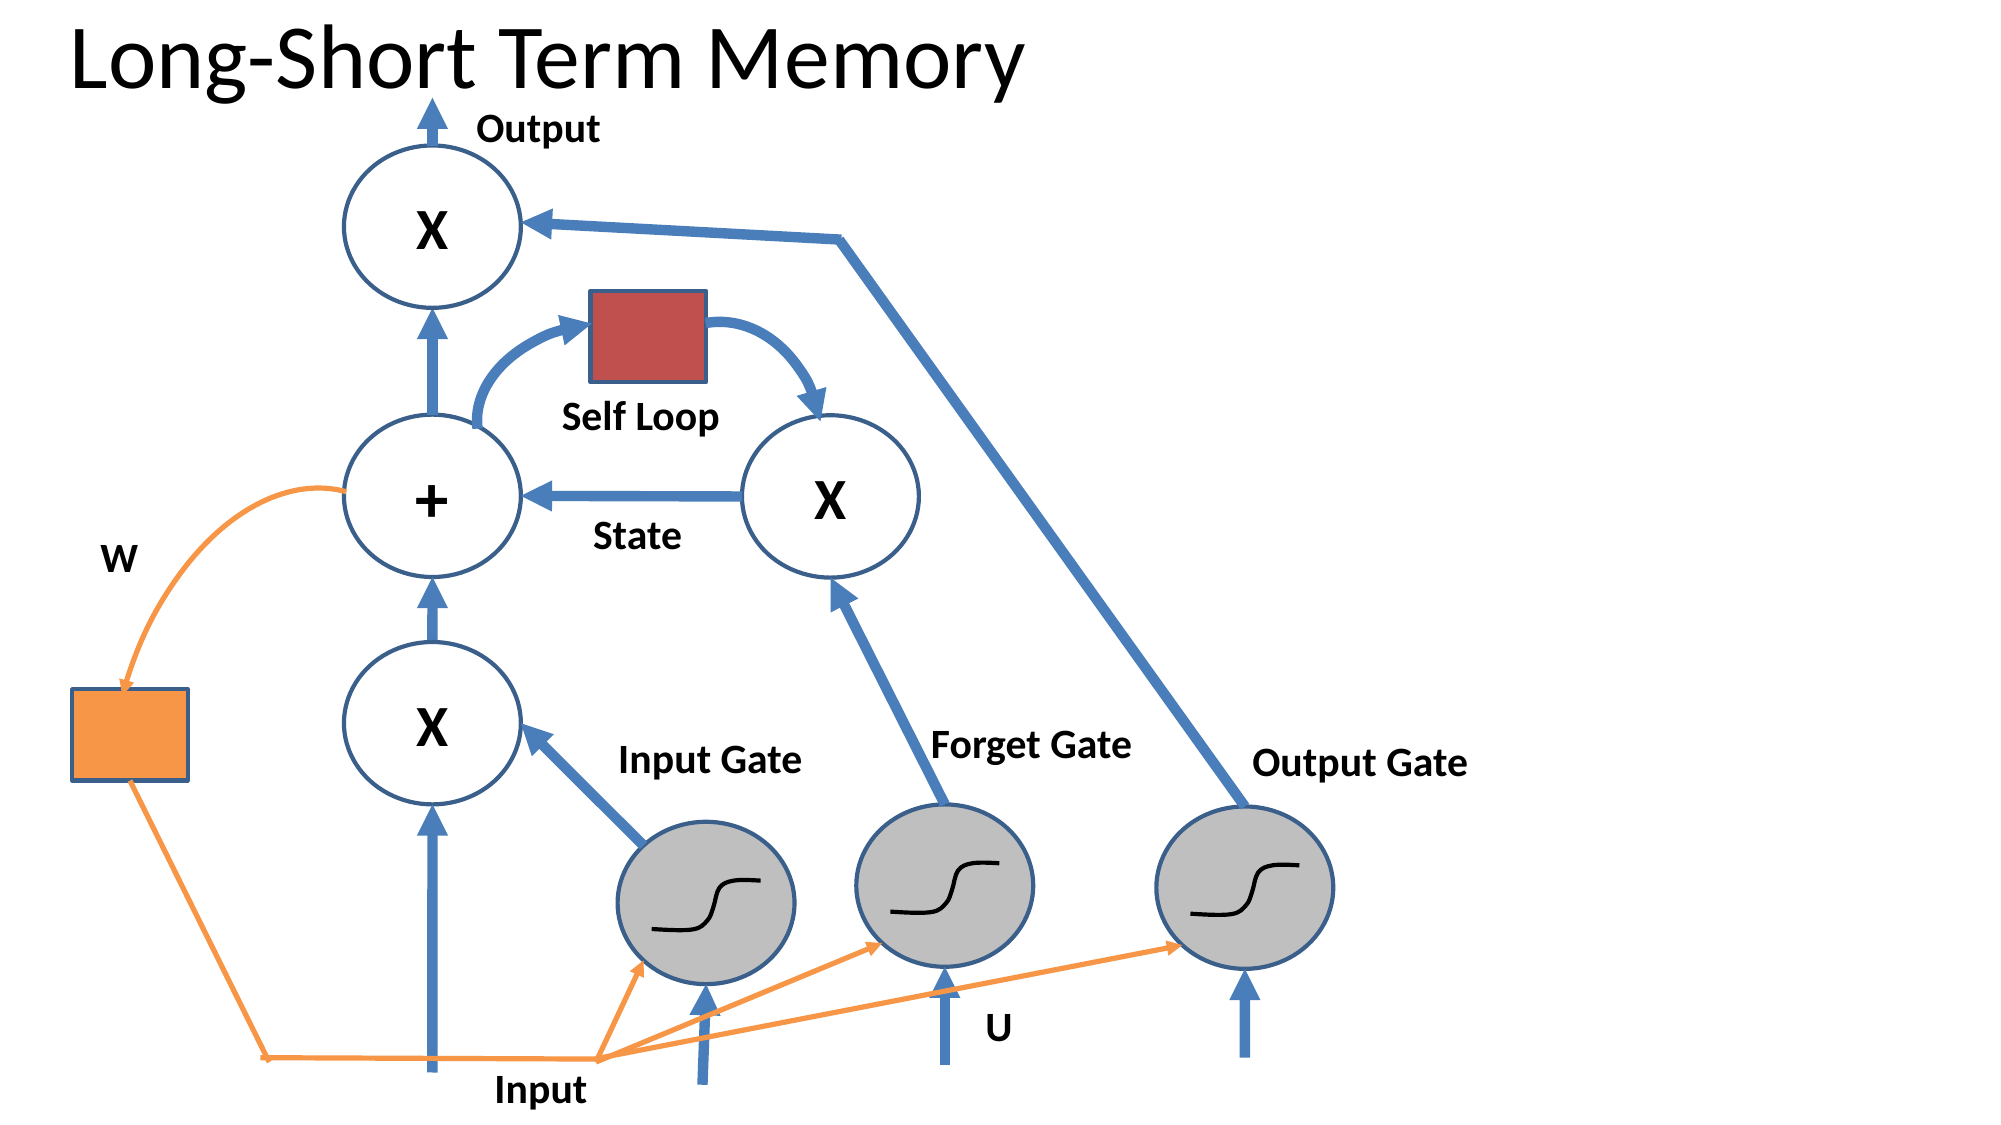

# Long-Short Term Memory
Output
X

Self Loop
+
X

State
W
X

Forget Gate
Input Gate
Output Gate

U
Input